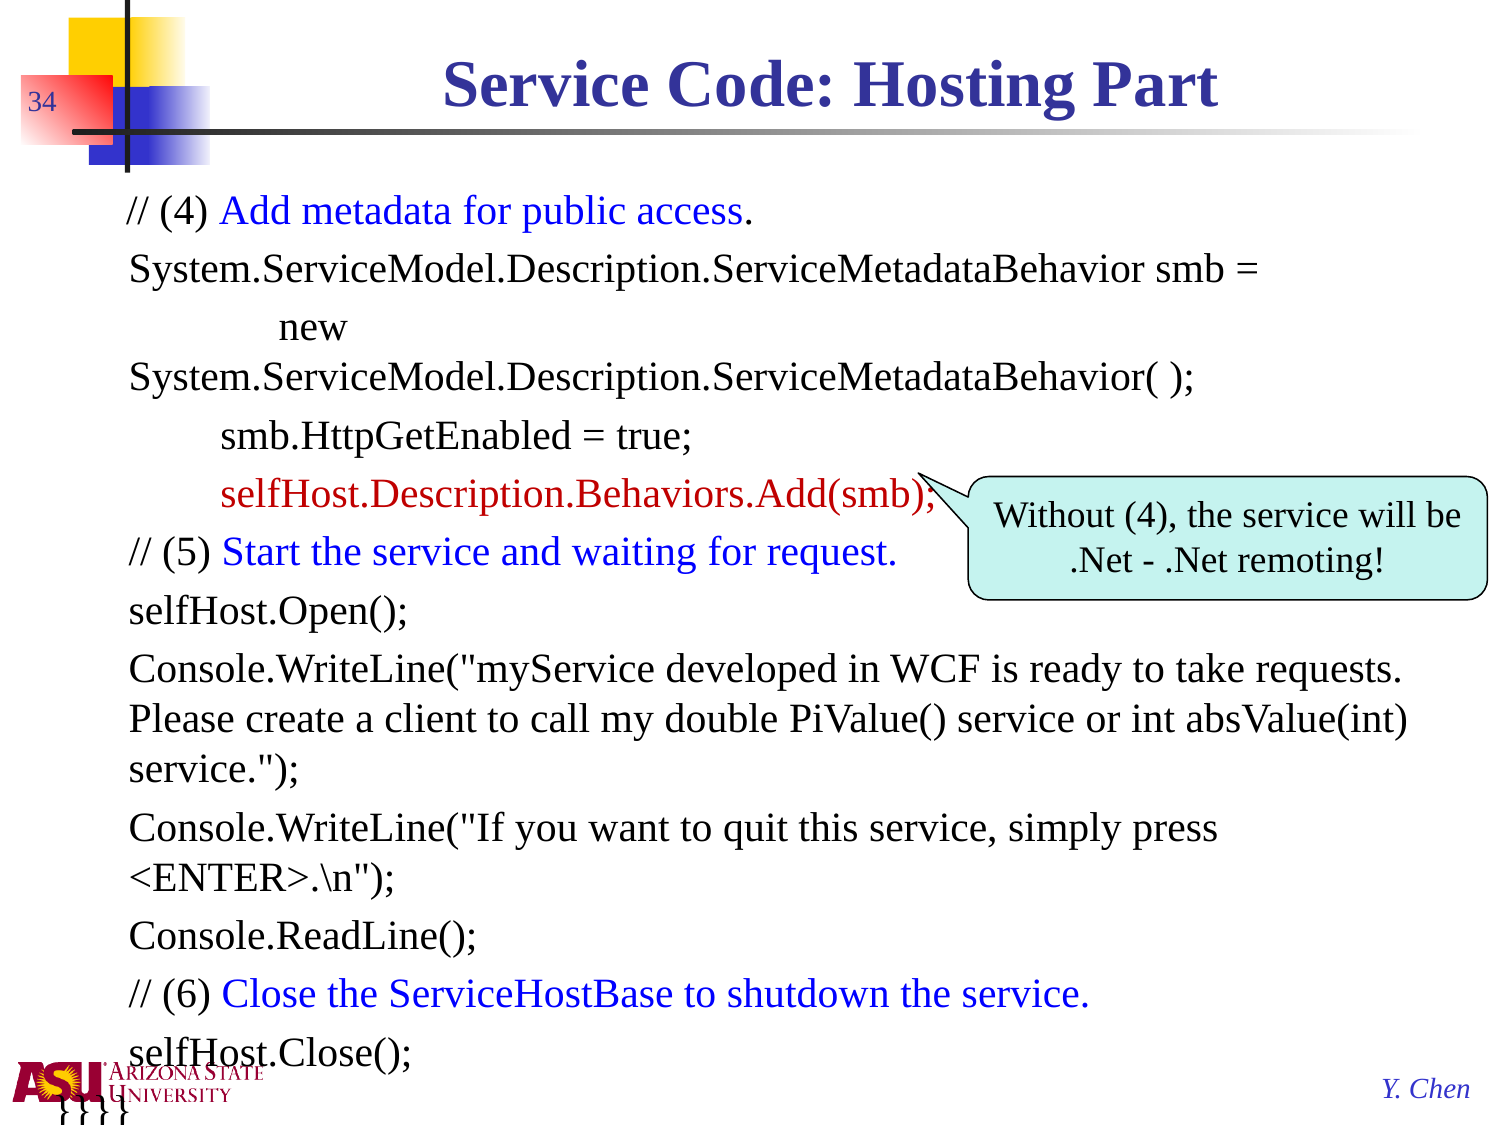

# Service Code: Hosting Part
34
       // (4) Add metadata for public access.
	System.ServiceModel.Description.ServiceMetadataBehavior smb =
		new  System.ServiceModel.Description.ServiceMetadataBehavior( );
                smb.HttpGetEnabled = true;
                selfHost.Description.Behaviors.Add(smb);
	// (5) Start the service and waiting for request.
	selfHost.Open();
	Console.WriteLine("myService developed in WCF is ready to take requests. Please create a client to call my double PiValue() service or int absValue(int) service.");
	Console.WriteLine("If you want to quit this service, simply press <ENTER>.\n");
	Console.ReadLine();
	// (6) Close the ServiceHostBase to shutdown the service.
	selfHost.Close();
}}}}
Without (4), the service will be .Net - .Net remoting!